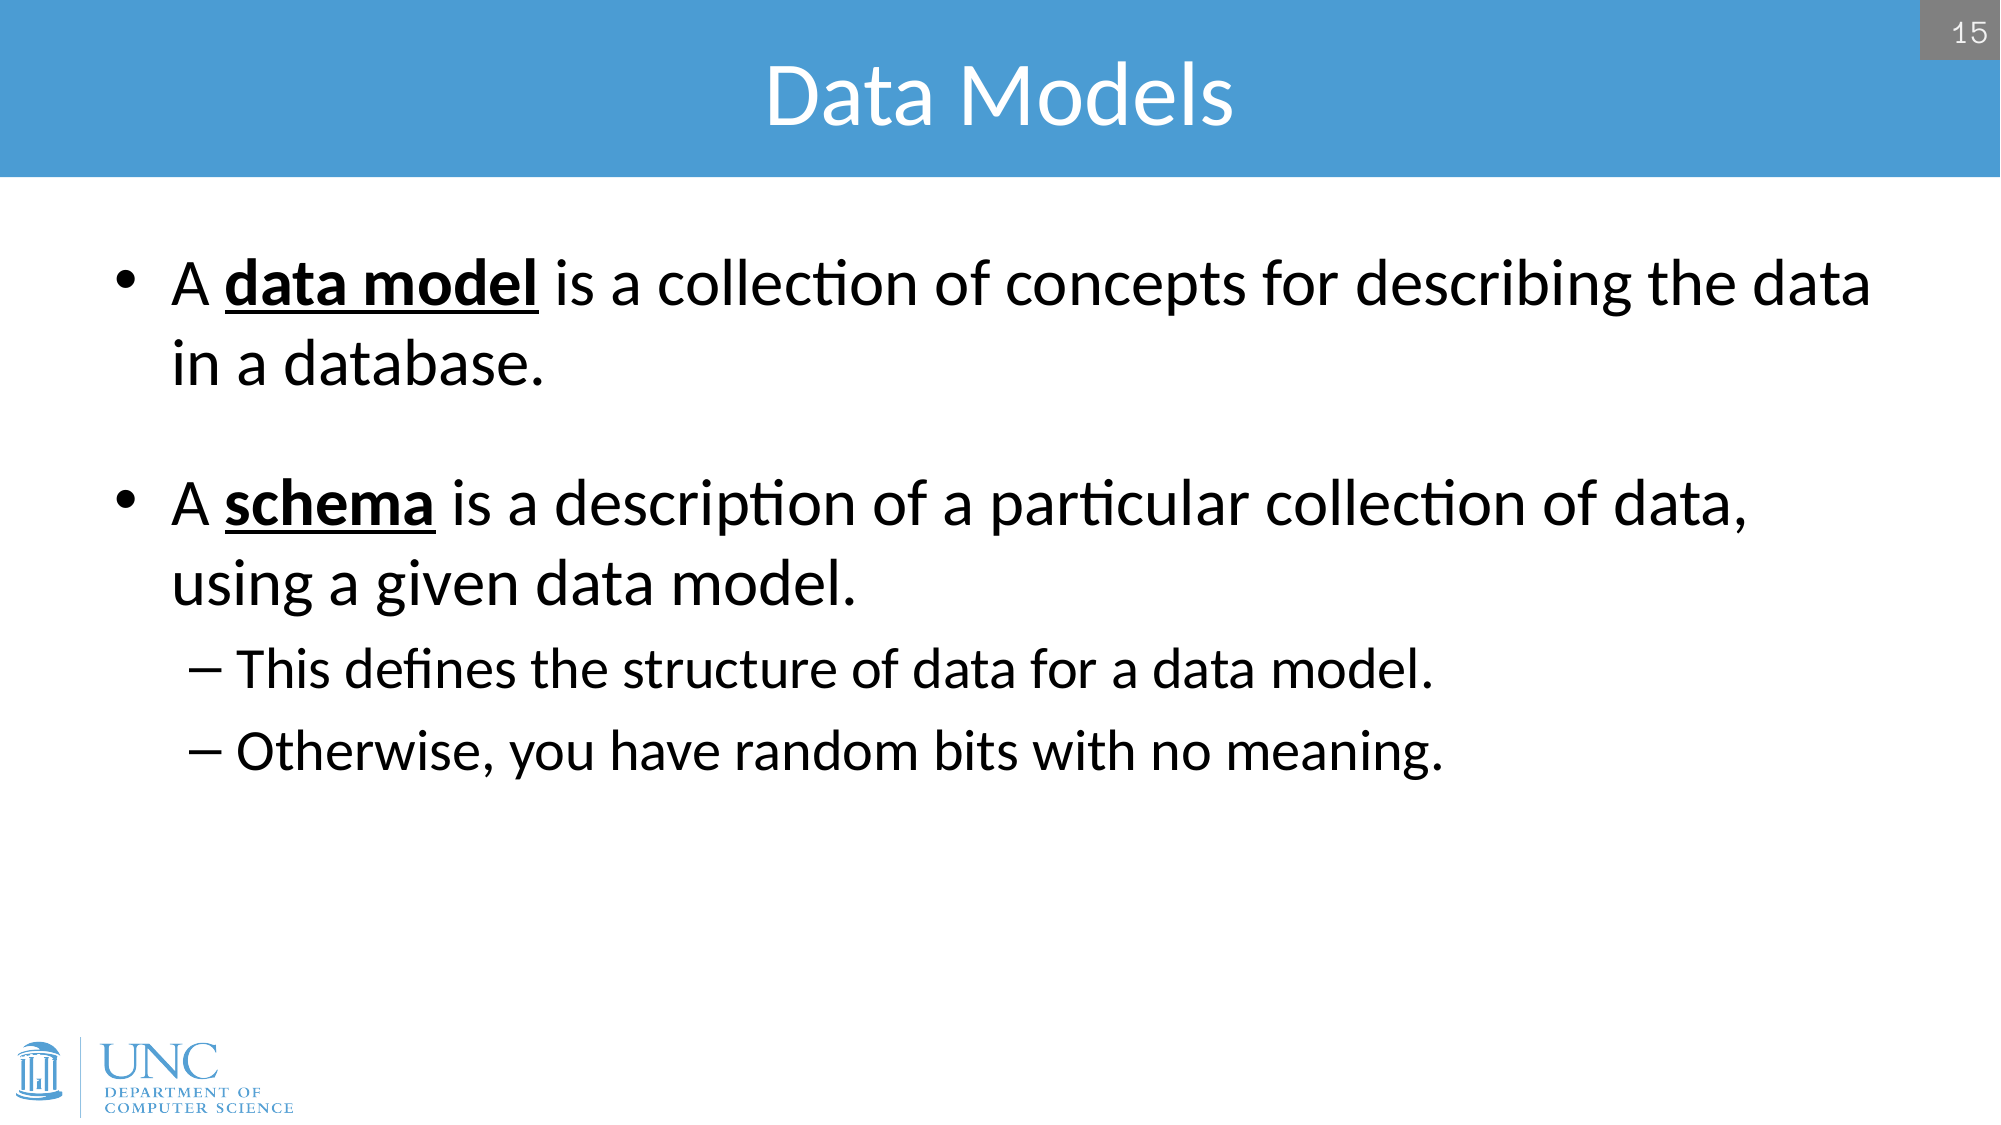

# Data Models
15
A data model is a collection of concepts for describing the data in a database.

A schema is a description of a particular collection of data, using a given data model.
This defines the structure of data for a data model.
Otherwise, you have random bits with no meaning.
Preview of the relational model
CREATE TABLE Artist(name VARCHAR, year DATE, country CHAR(60));
CREATE TABLE Album(Albumid INTEGER, name VARCHAR, year DATE);
● ● ●